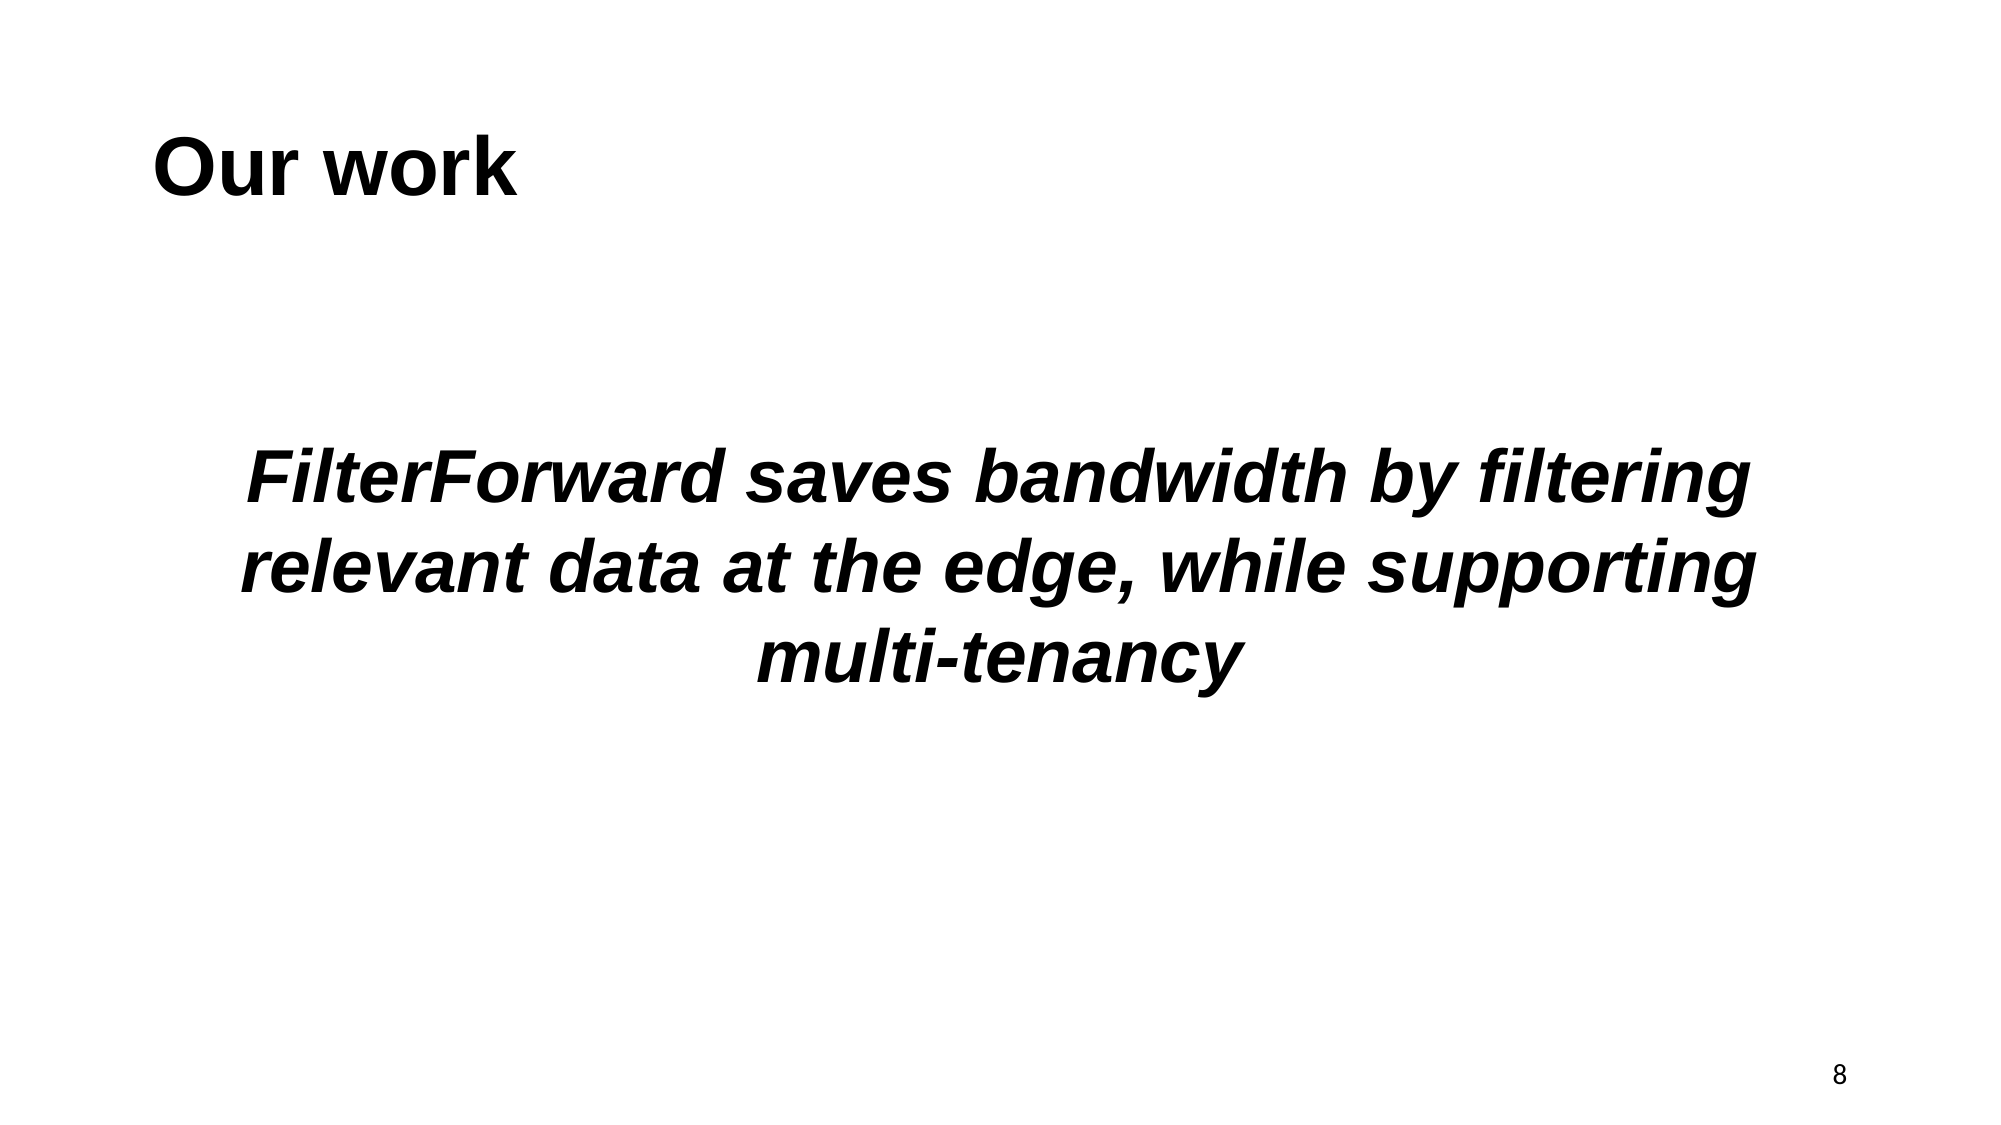

# Our work
FilterForward saves bandwidth by filtering relevant data at the edge, while supporting multi-tenancy
8